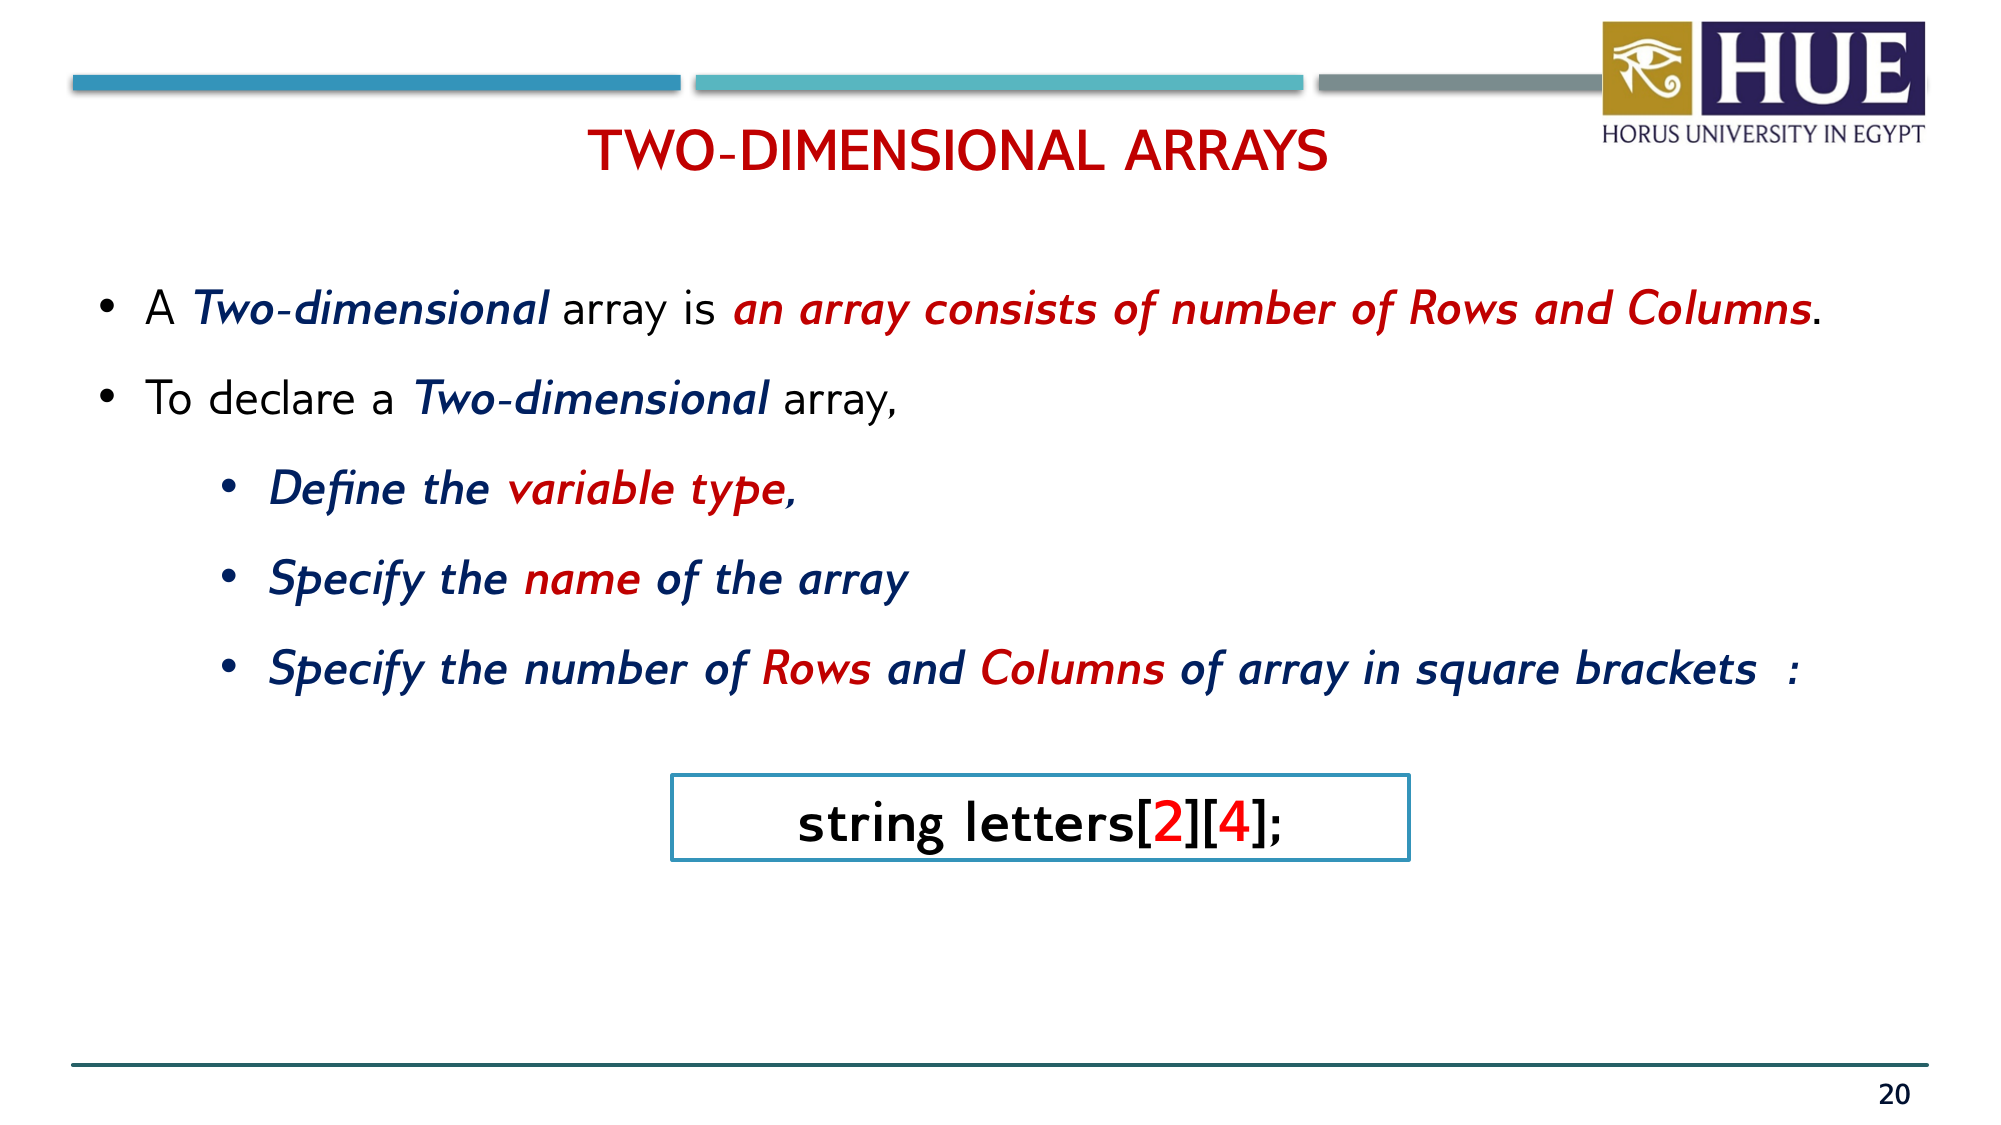

Two-Dimensional Arrays
A Two-dimensional array is an array consists of number of Rows and Columns.
To declare a Two-dimensional array,
Define the variable type,
Specify the name of the array
Specify the number of Rows and Columns of array in square brackets  :
string letters[2][4];
20